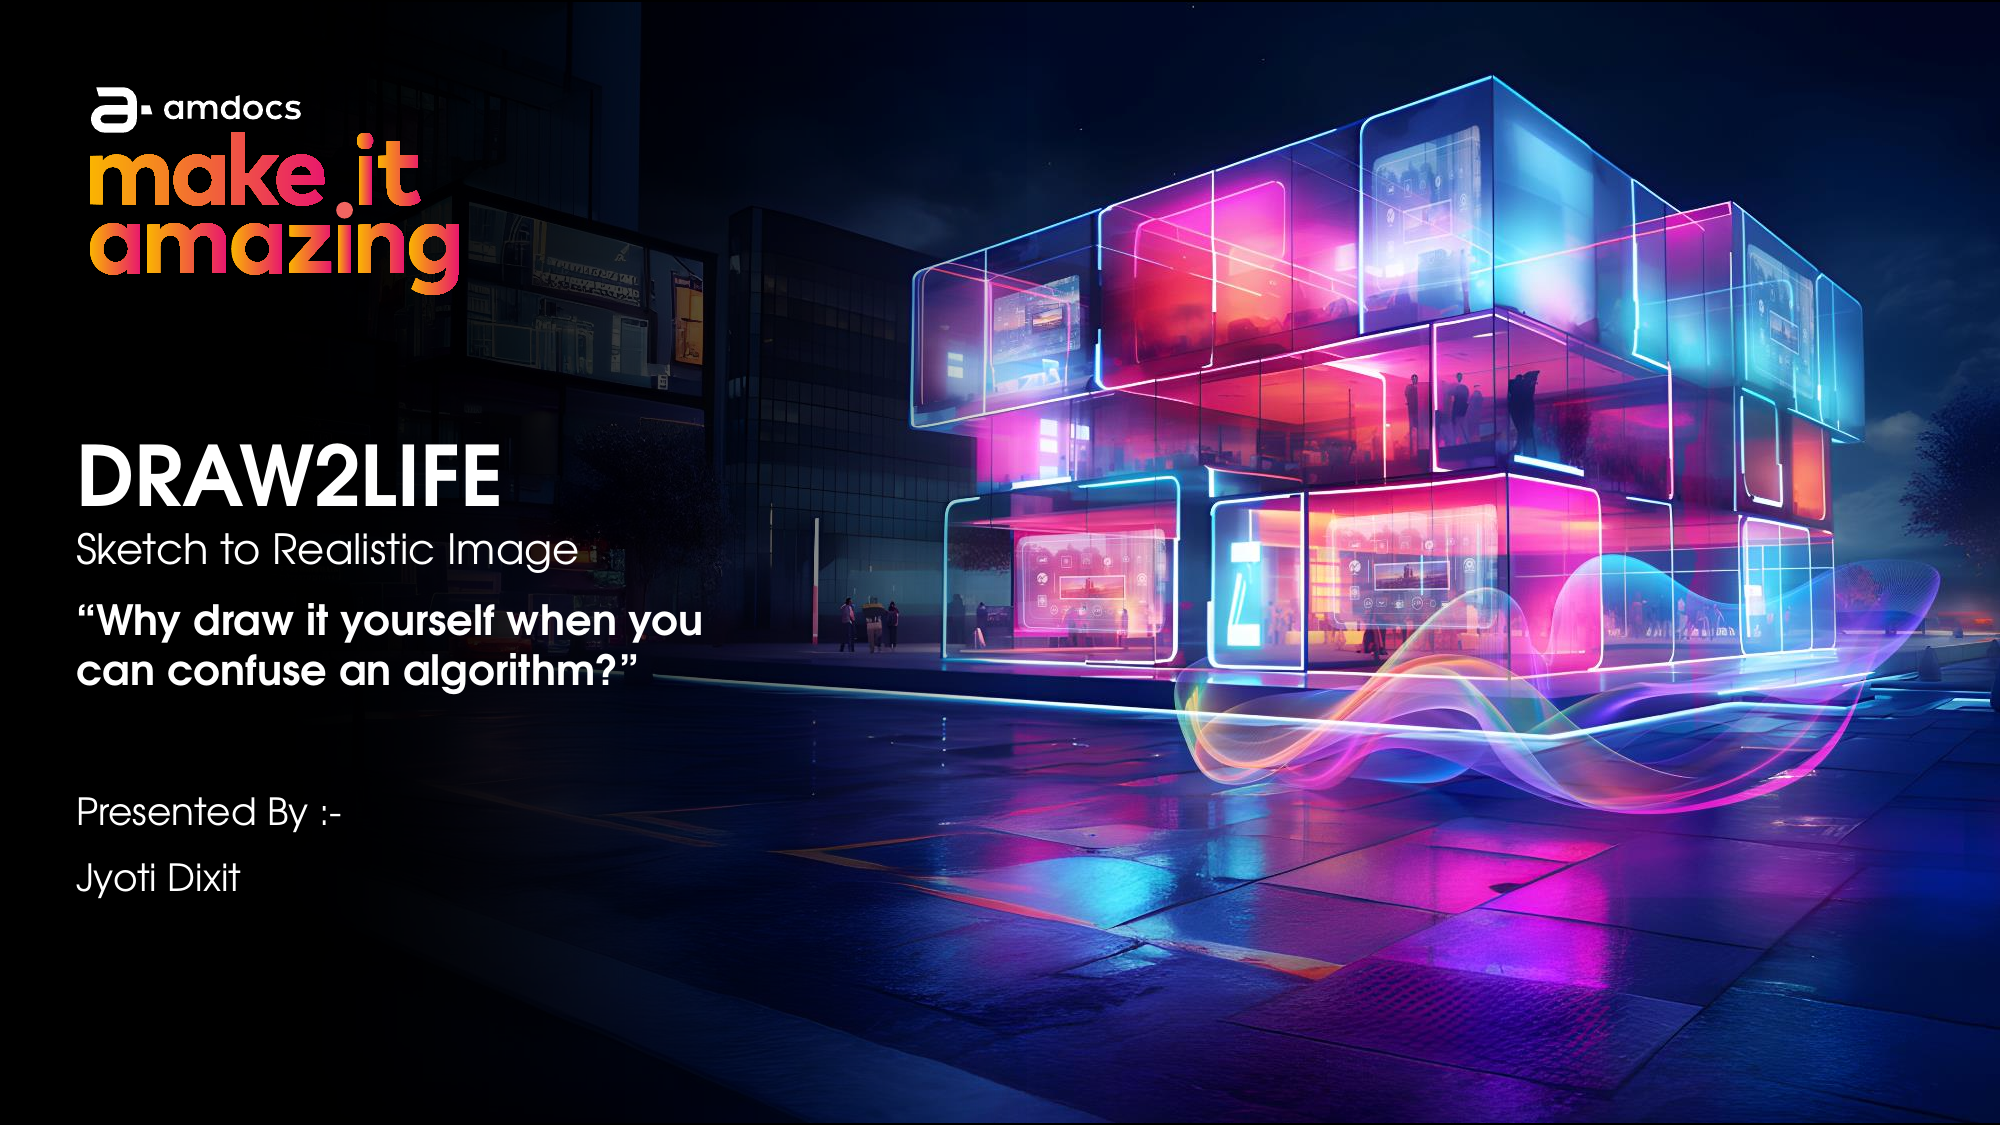

# DRAW2LIFE
Sketch to Realistic Image
“Why draw it yourself when you can confuse an algorithm?”
Presented By :-
Jyoti Dixit